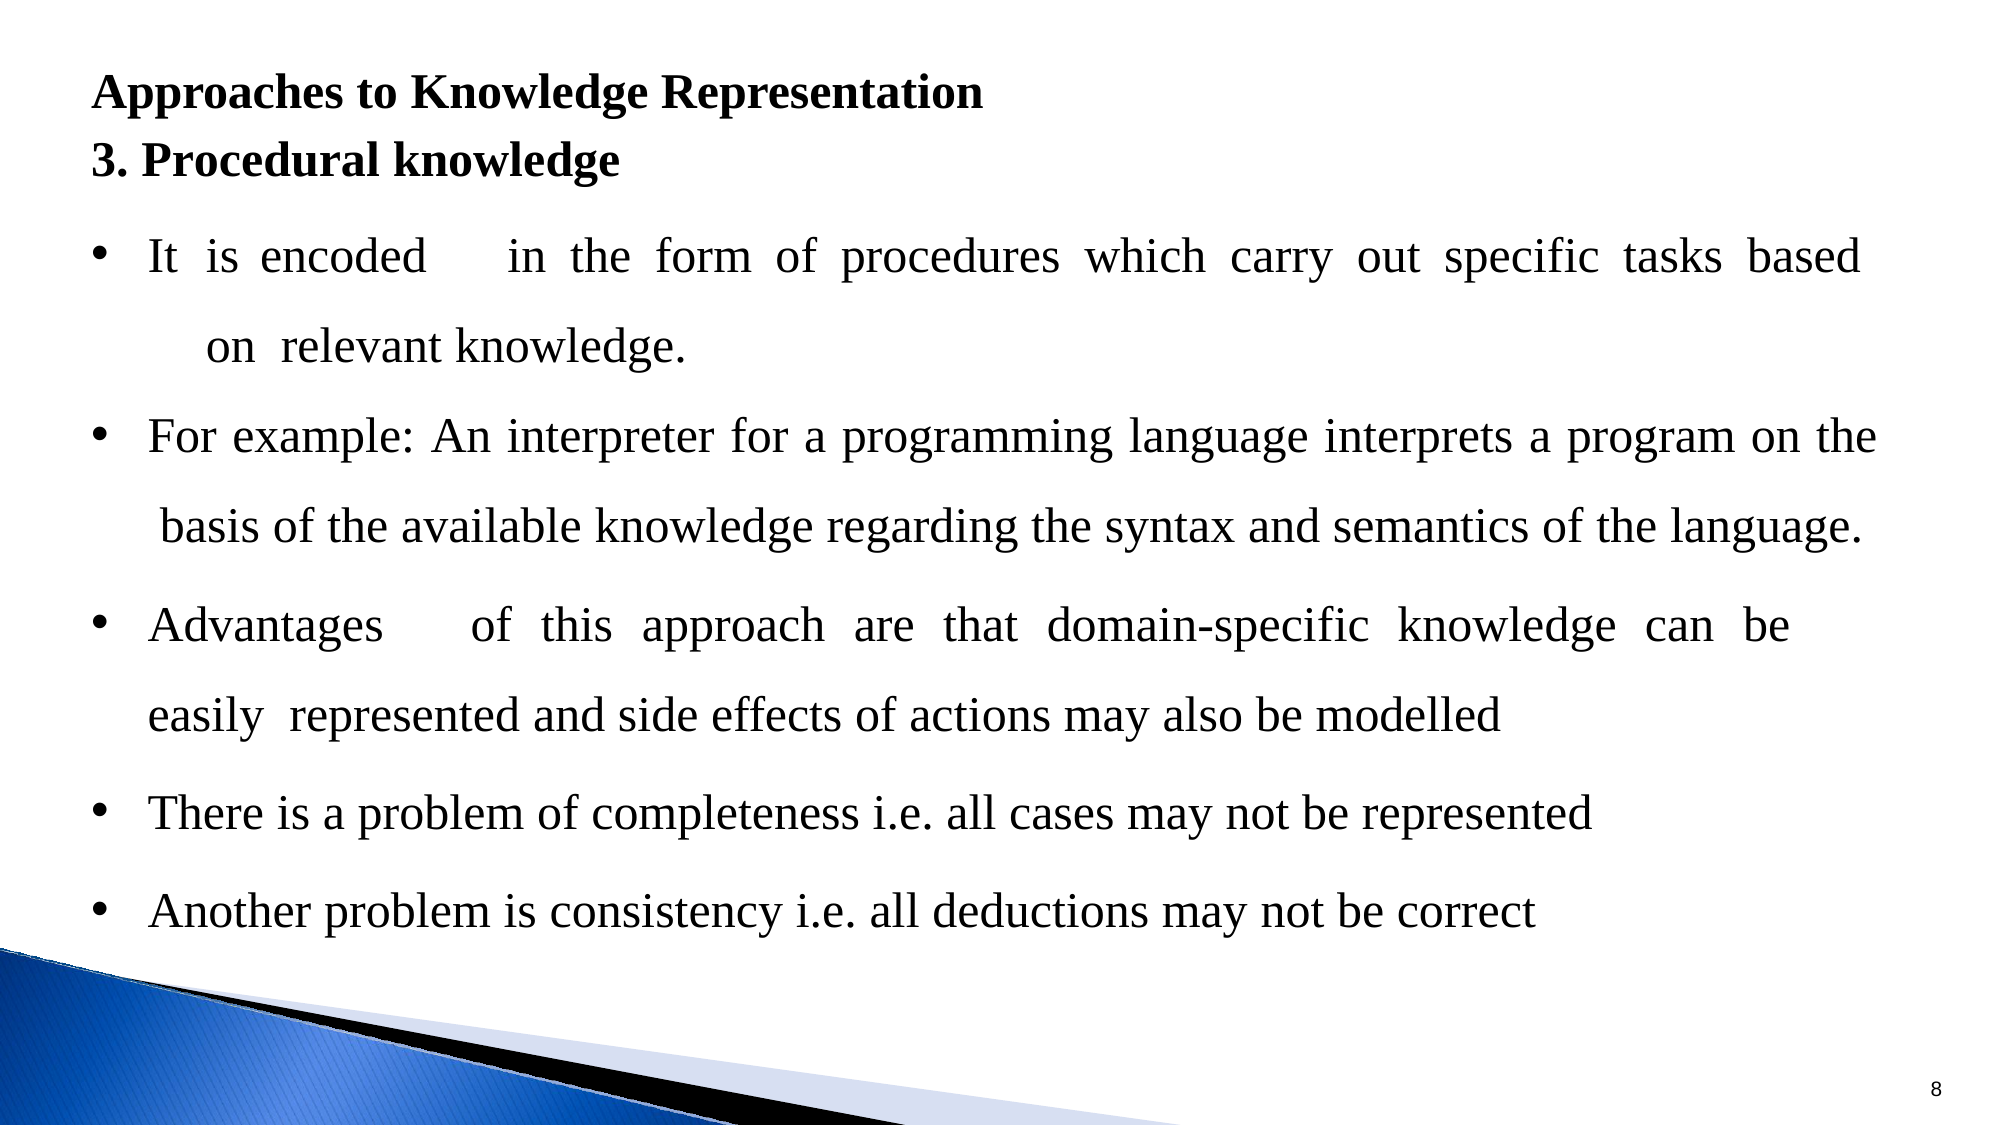

Approaches to Knowledge Representation
3. Procedural knowledge
It	is	encoded	in	the	form	of	procedures	which	carry	out	specific	tasks	based	on  relevant knowledge.
For example: An interpreter for a programming language interprets a program on the  basis of the available knowledge regarding the syntax and semantics of the language.
Advantages	of	this	approach	are	that	domain-specific	knowledge	can	be	easily  represented and side effects of actions may also be modelled
There is a problem of completeness i.e. all cases may not be represented
Another problem is consistency i.e. all deductions may not be correct
8